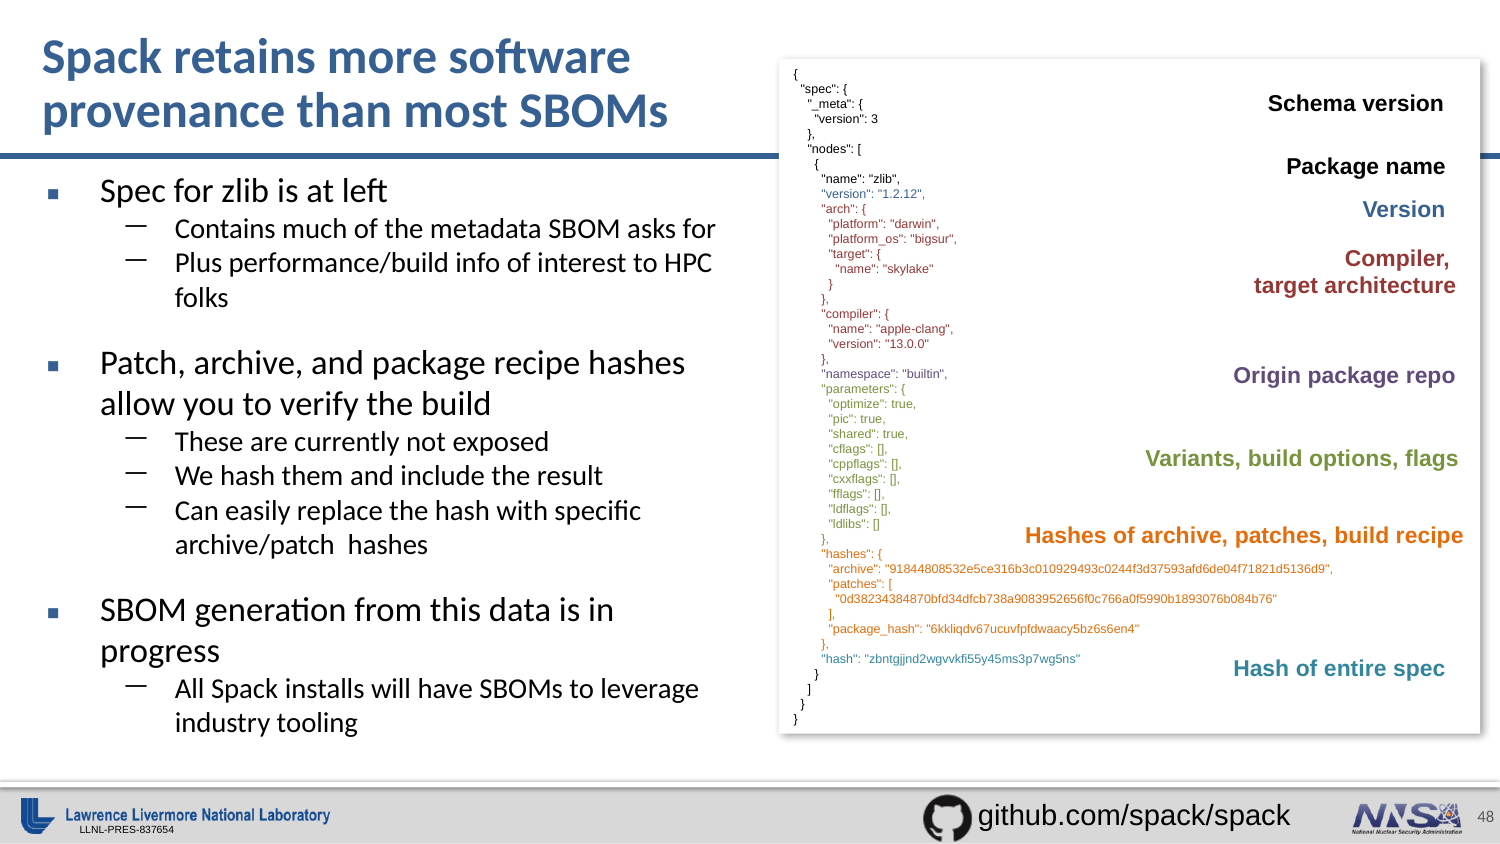

# Spack retains more software provenance than most SBOMs
{
  "spec": {
    "_meta": {
      "version": 3
    },
    "nodes": [
      {
        "name": "zlib",
        "version": "1.2.12",
        "arch": {
          "platform": "darwin",
          "platform_os": "bigsur",
          "target": {
            "name": "skylake"
          }
        },
        "compiler": {
          "name": "apple-clang",
          "version": "13.0.0"
        },
        "namespace": "builtin",
        "parameters": {
          "optimize": true,
          "pic": true,
          "shared": true,
          "cflags": [],
          "cppflags": [],
          "cxxflags": [],
          "fflags": [],
          "ldflags": [],
          "ldlibs": []
        },
        "hashes": {
          "archive": "91844808532e5ce316b3c010929493c0244f3d37593afd6de04f71821d5136d9",
          "patches": [
            "0d38234384870bfd34dfcb738a9083952656f0c766a0f5990b1893076b084b76"
          ],
          "package_hash": "6kkliqdv67ucuvfpfdwaacy5bz6s6en4"
        },
        "hash": "zbntgjjnd2wgvvkfi55y45ms3p7wg5ns"
      }
    ]
  }
}
Schema version
Package name
Spec for zlib is at left
Contains much of the metadata SBOM asks for
Plus performance/build info of interest to HPC folks
Patch, archive, and package recipe hashes allow you to verify the build
These are currently not exposed
We hash them and include the result
Can easily replace the hash with specific archive/patch  hashes
SBOM generation from this data is in progress
All Spack installs will have SBOMs to leverage industry tooling
Version
Compiler,
target architecture
Origin package repo
Variants, build options, flags
Hashes of archive, patches, build recipe
Hash of entire spec